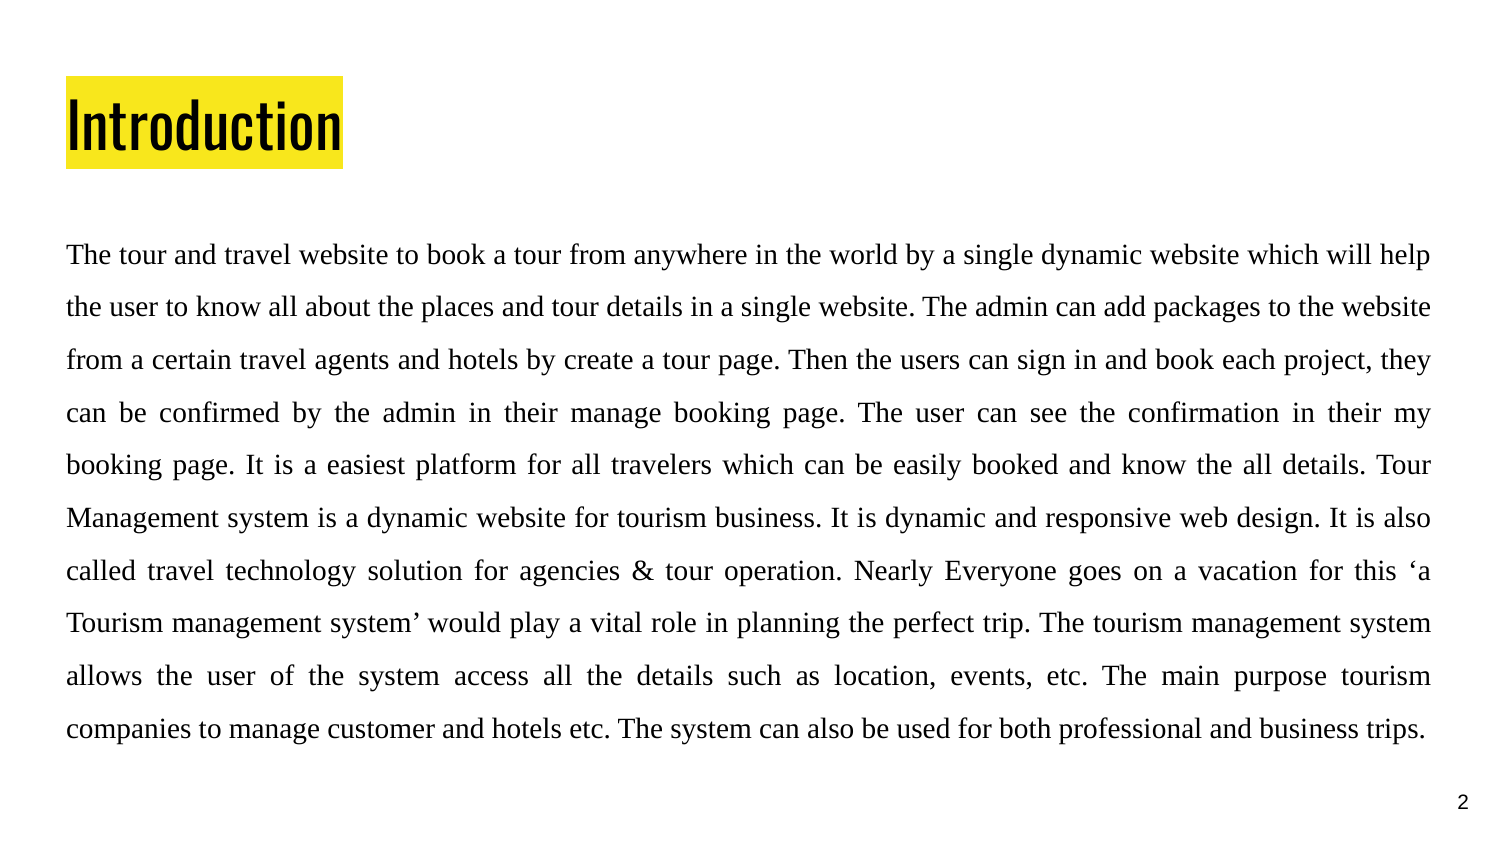

# Introduction
The tour and travel website to book a tour from anywhere in the world by a single dynamic website which will help the user to know all about the places and tour details in a single website. The admin can add packages to the website from a certain travel agents and hotels by create a tour page. Then the users can sign in and book each project, they can be confirmed by the admin in their manage booking page. The user can see the confirmation in their my booking page. It is a easiest platform for all travelers which can be easily booked and know the all details. Tour Management system is a dynamic website for tourism business. It is dynamic and responsive web design. It is also called travel technology solution for agencies & tour operation. Nearly Everyone goes on a vacation for this ‘a Tourism management system’ would play a vital role in planning the perfect trip. The tourism management system allows the user of the system access all the details such as location, events, etc. The main purpose tourism companies to manage customer and hotels etc. The system can also be used for both professional and business trips.

2